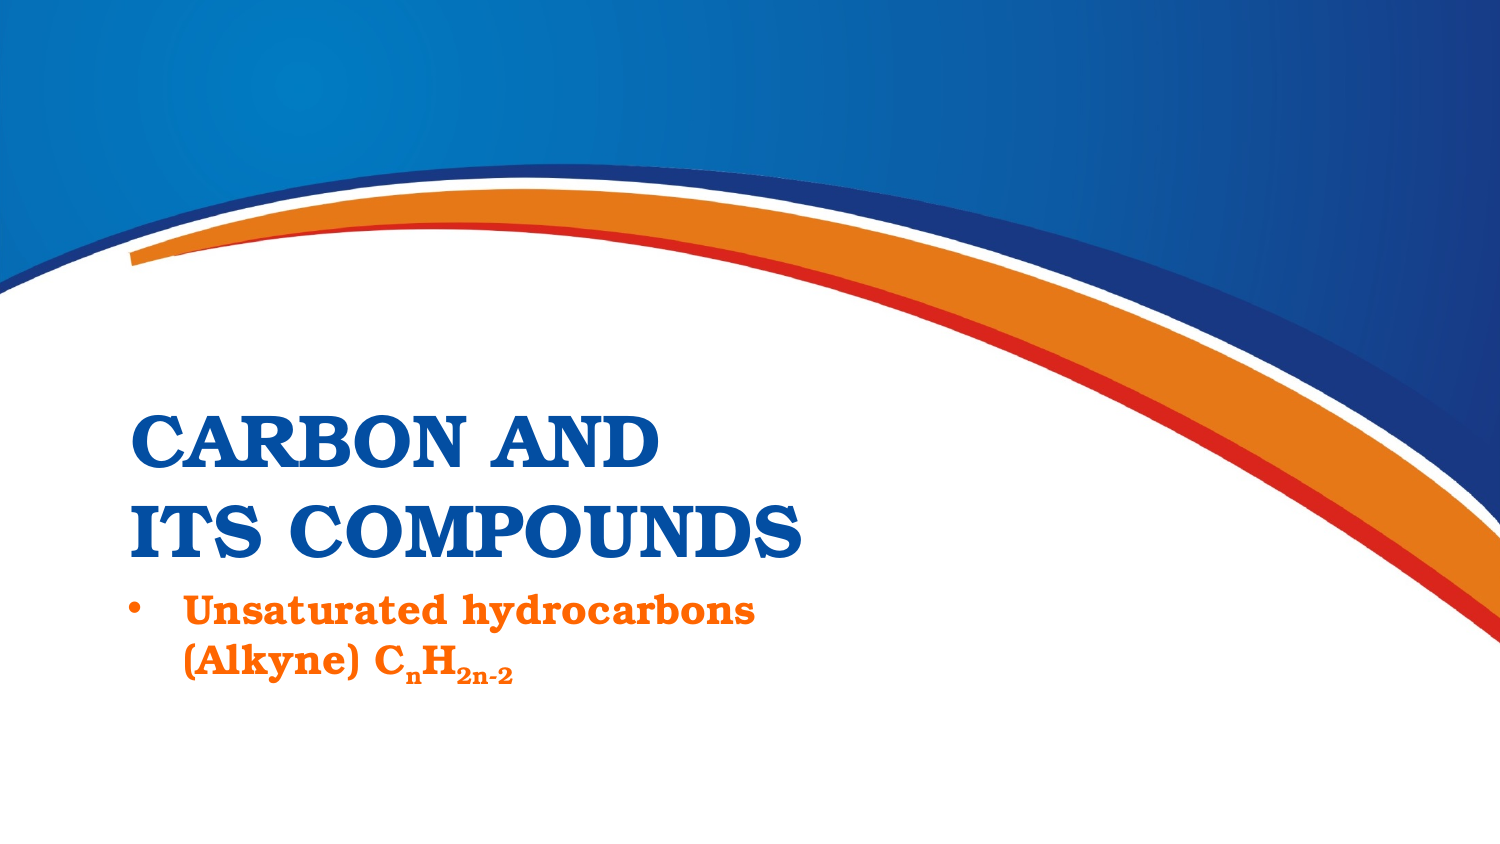

CARBON AND
ITS COMPOUNDS
Unsaturated hydrocarbons
(Alkyne) CnH2n-2